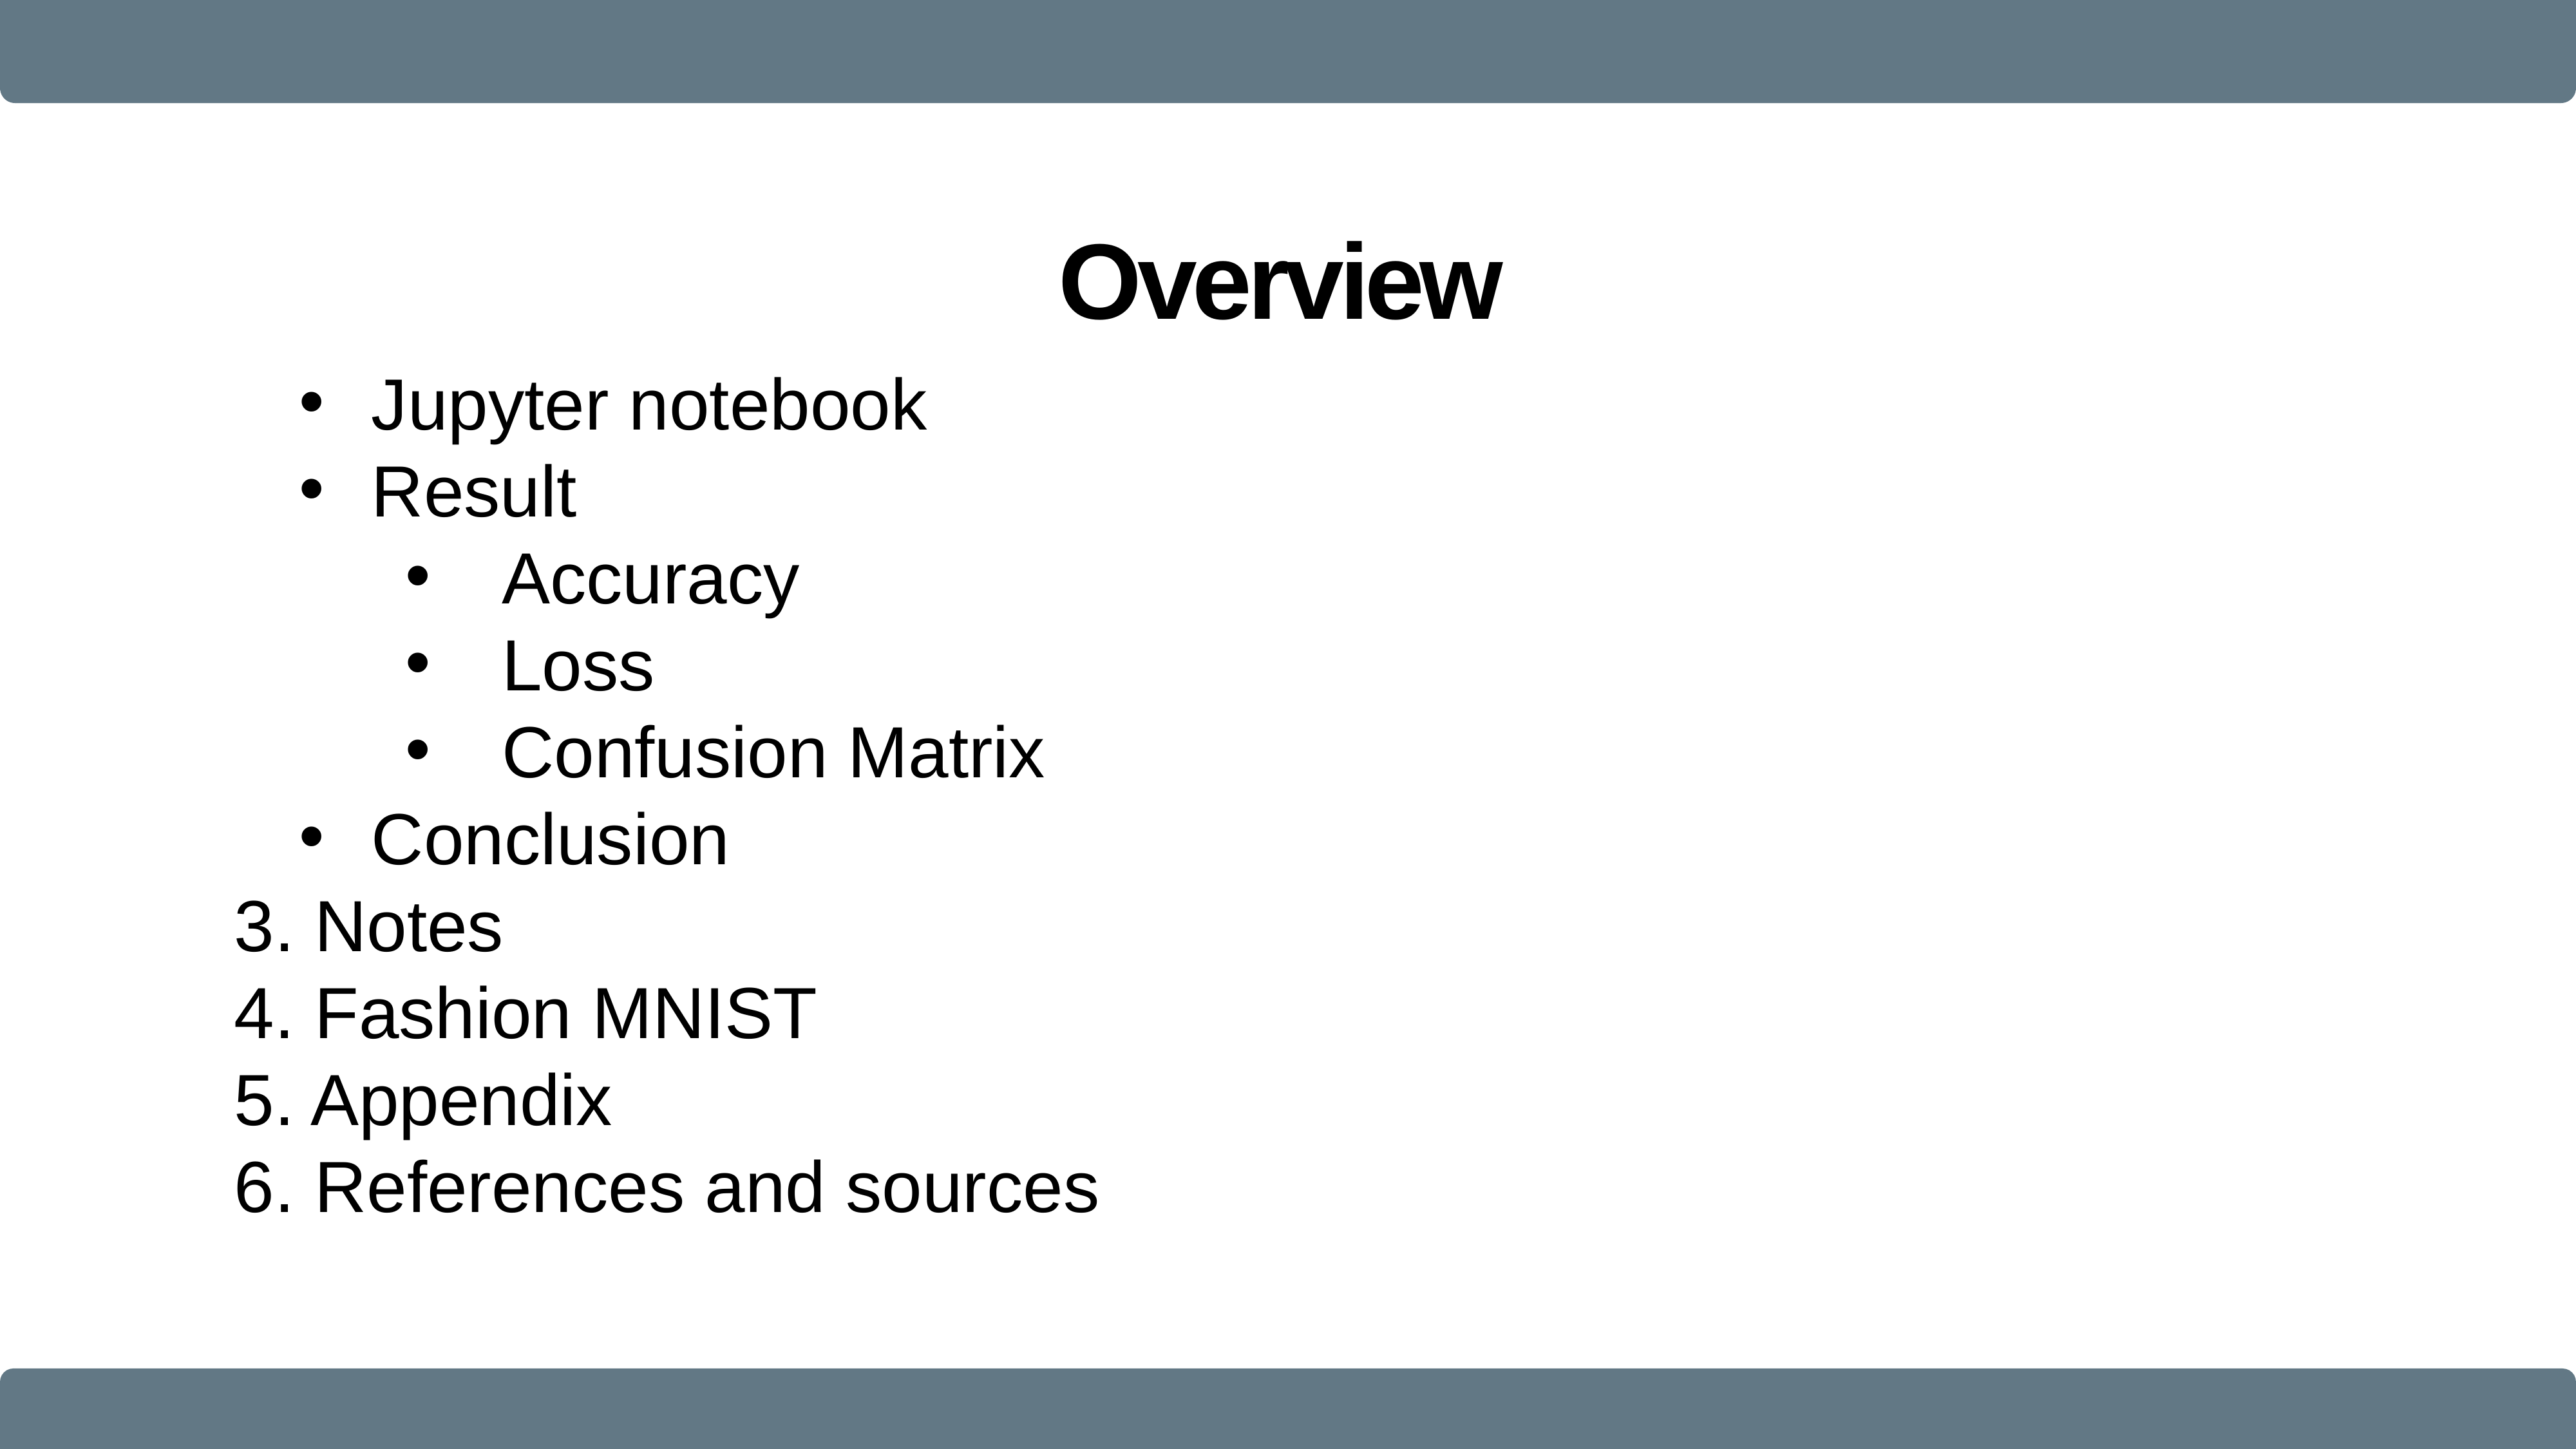

Overview

Jupyter notebook
Result
Accuracy
Loss
Confusion Matrix
Conclusion
3. Notes
4. Fashion MNIST
5. Appendix
6. References and sources